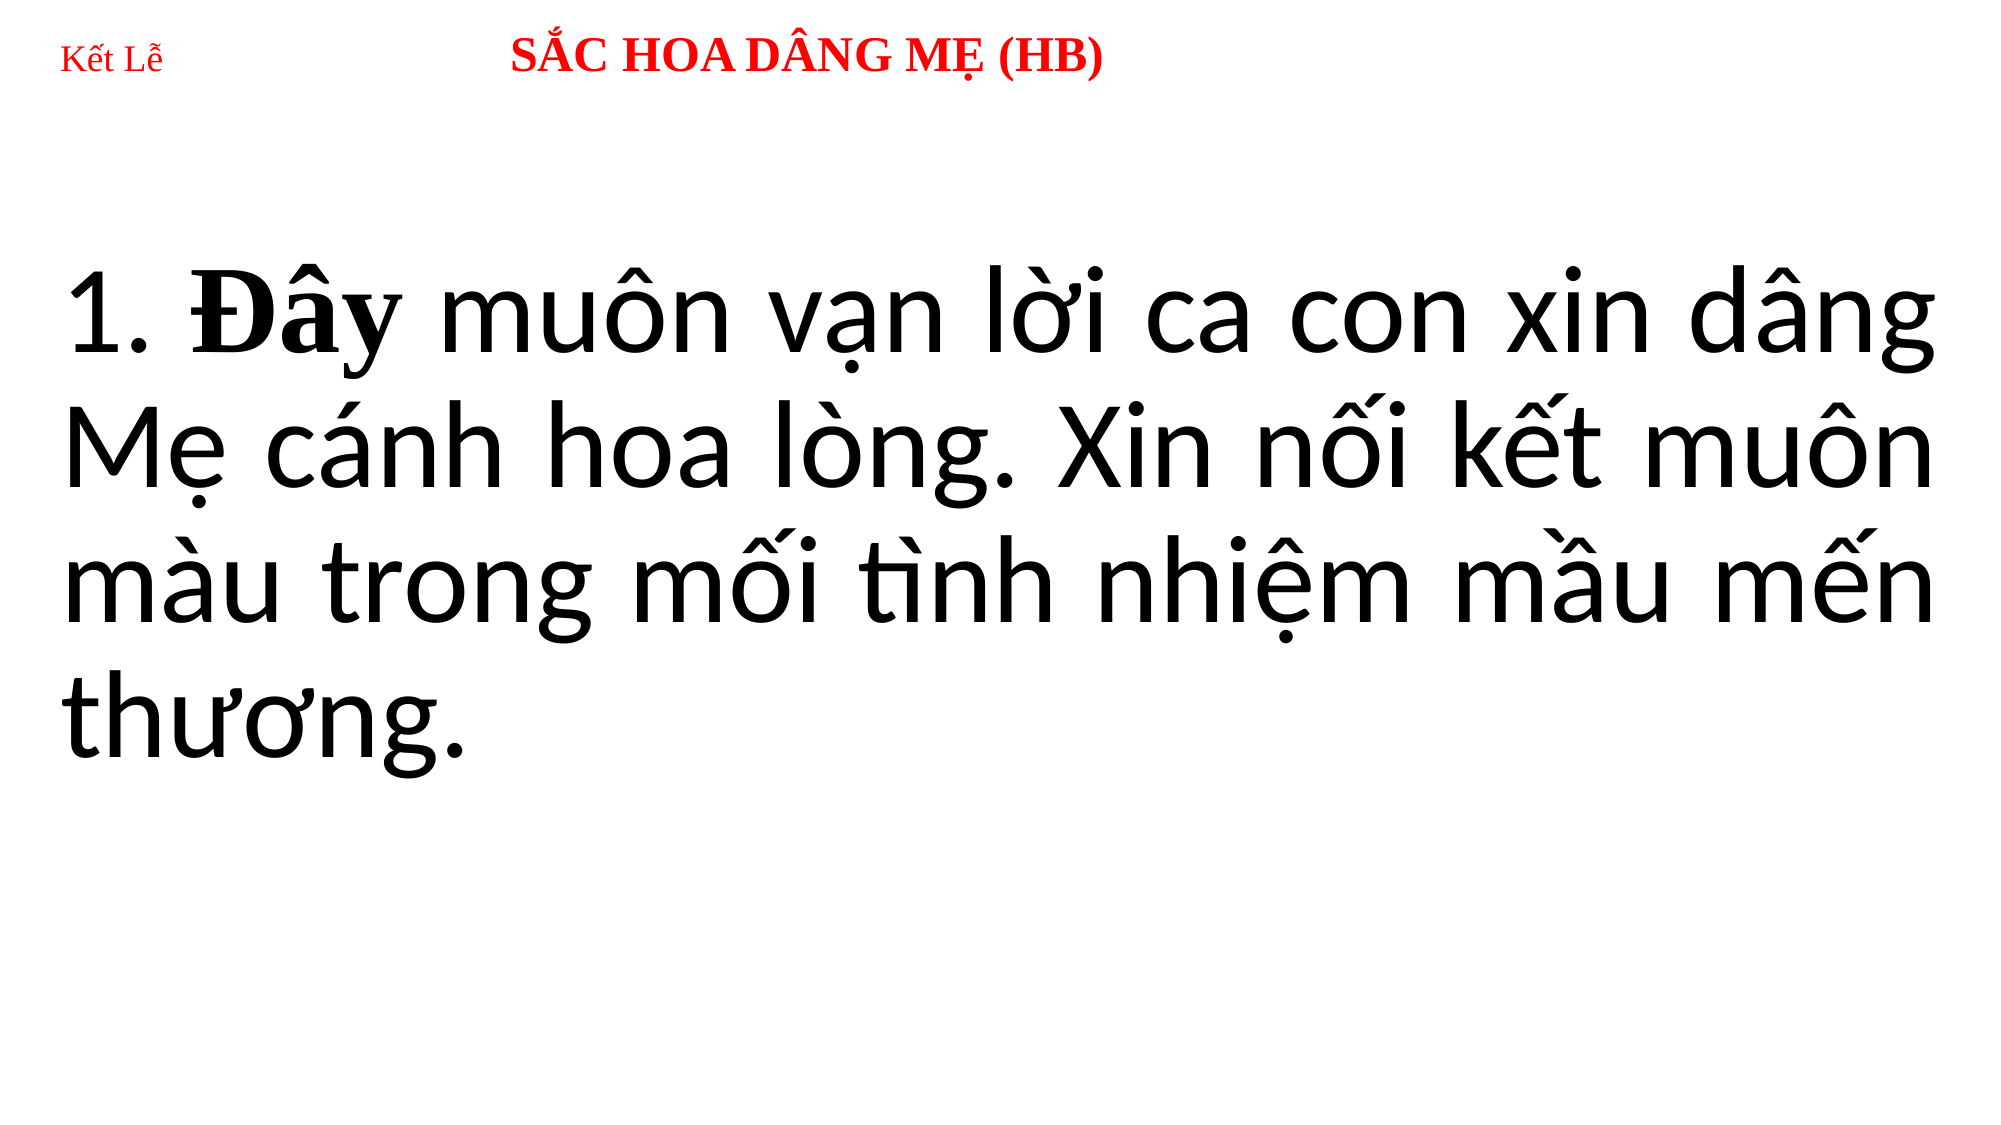

# Kết Lễ                    		SẮC HOA DÂNG MẸ (HB)
1. Đây muôn vạn lời ca con xin dâng Mẹ cánh hoa lòng. Xin nối kết muôn màu trong mối tình nhiệm mầu mến thương.